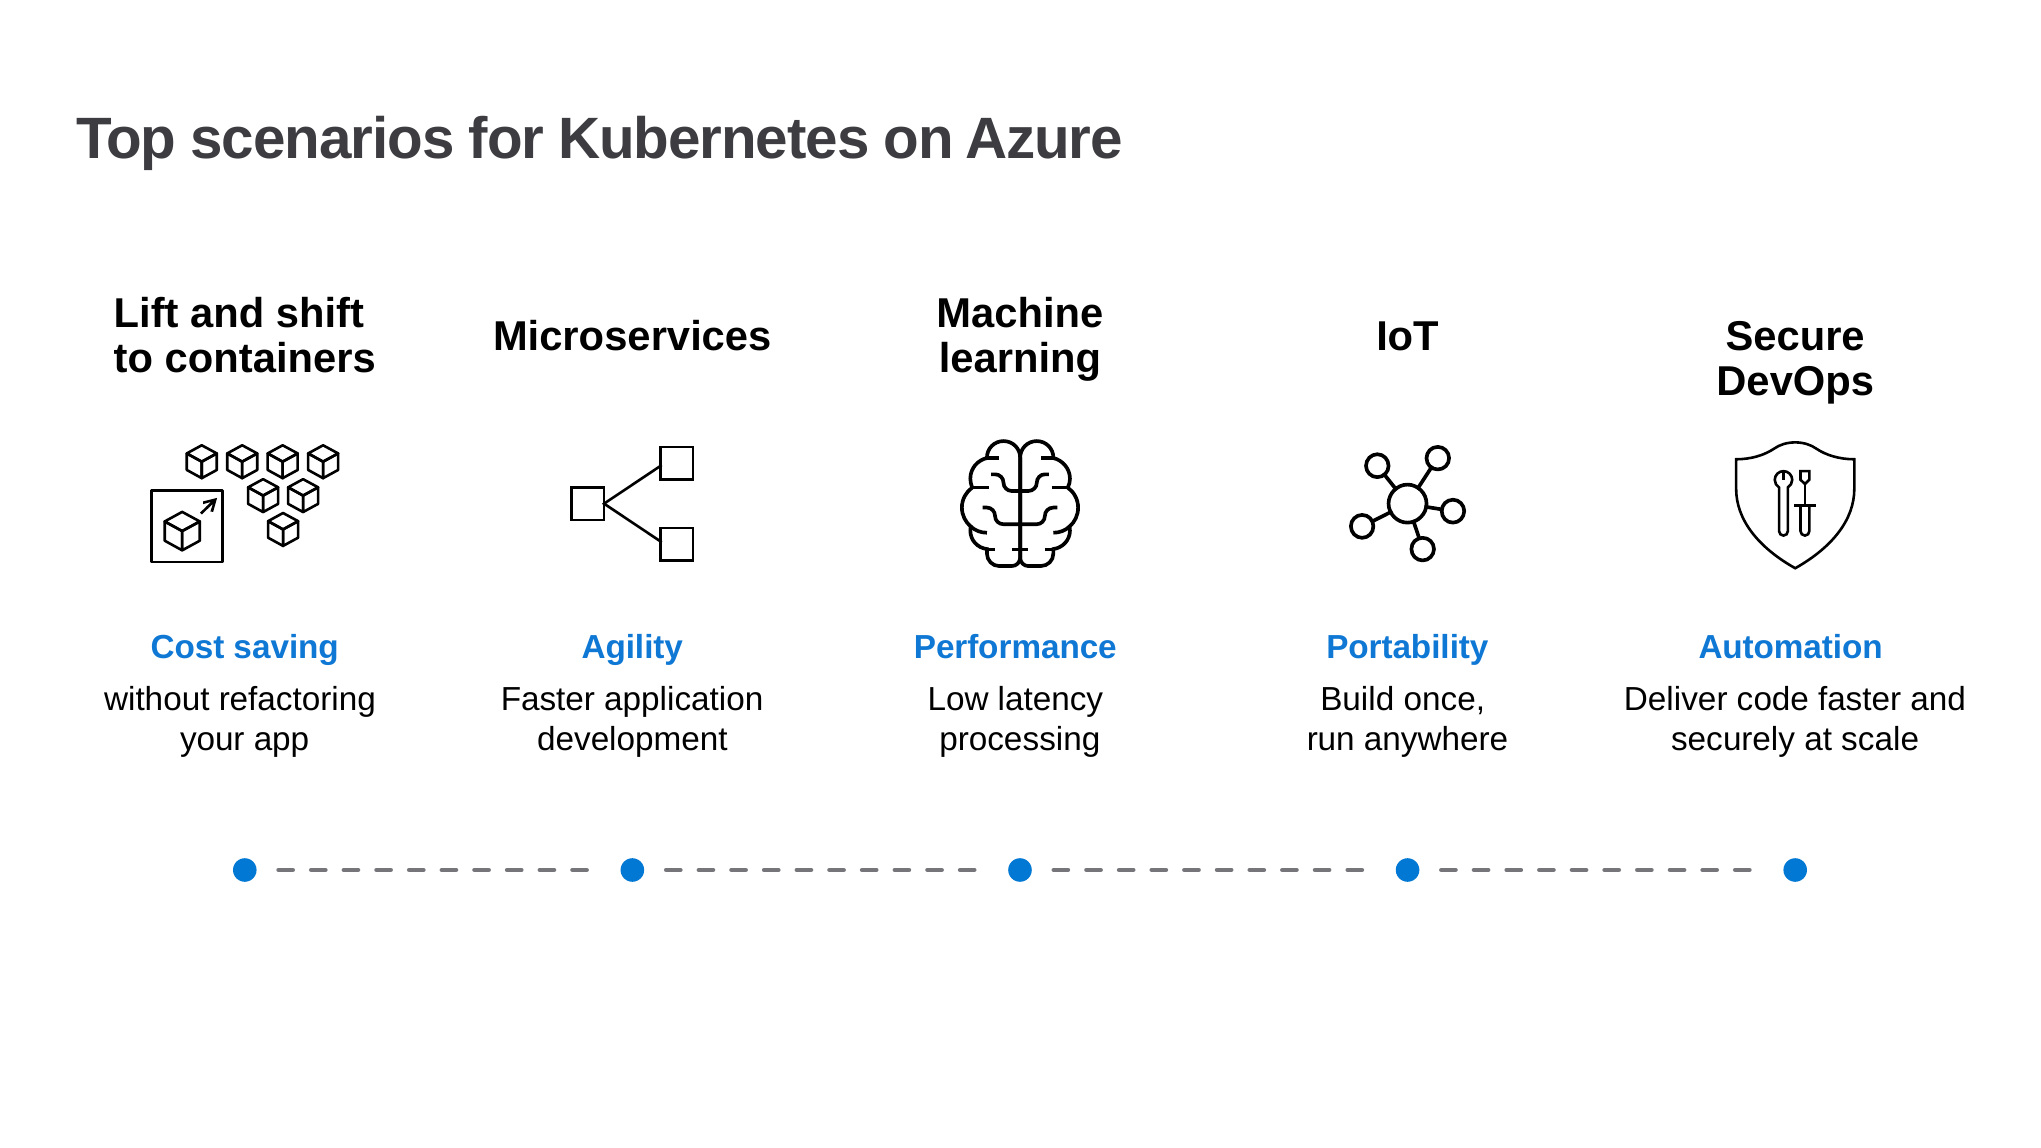

# Top scenarios for Kubernetes on Azure
Lift and shift
to containers
Cost saving
without refactoring
your app
Machine learning
Performance
Low latency
processing
Microservices
Agility
Faster application development
IoT
Portability
Build once,
run anywhere
Secure DevOps
Automation
Deliver code faster and securely at scale